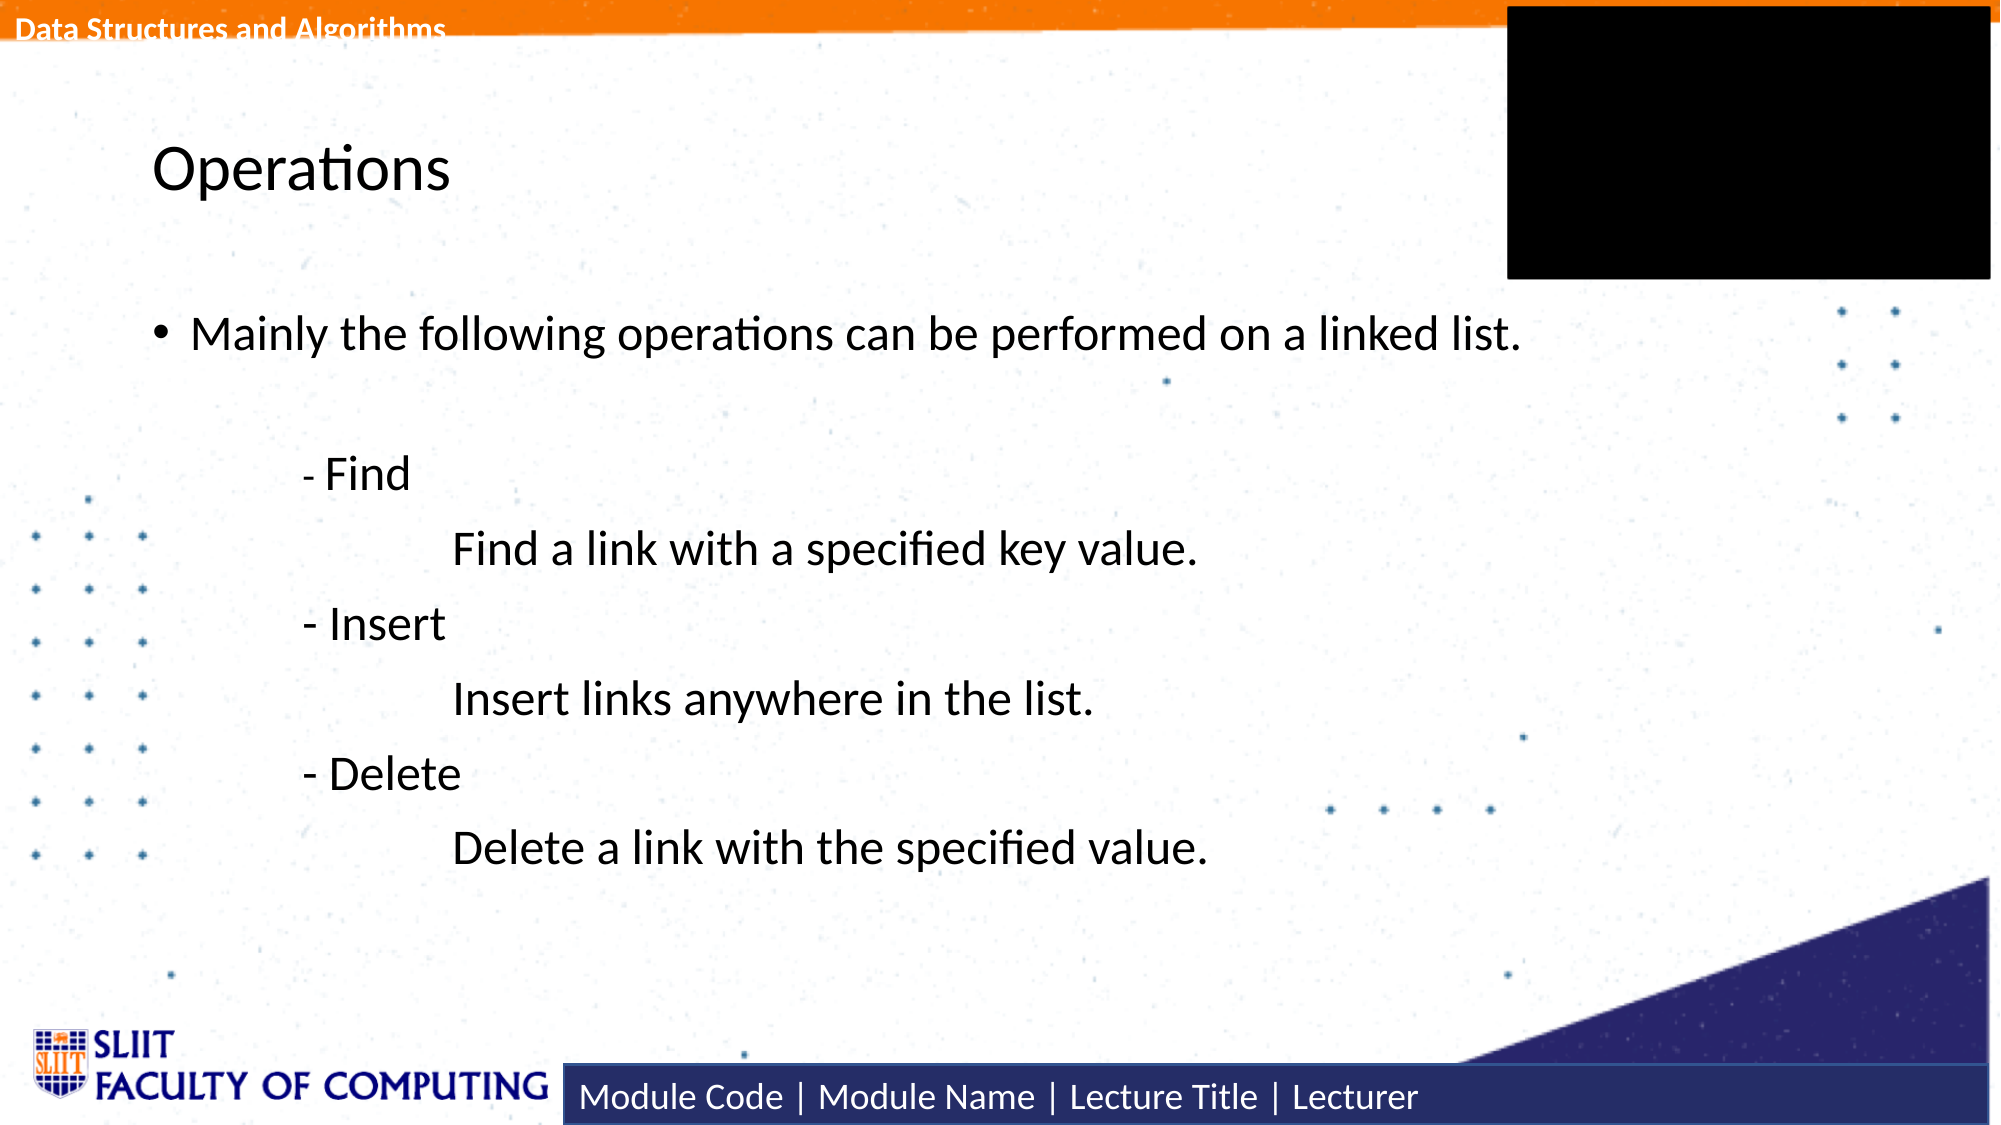

# Operations
Mainly the following operations can be performed on a linked list.

	- Find
		Find a link with a specified key value.
	- Insert
 		Insert links anywhere in the list.
	- Delete
		Delete a link with the specified value.